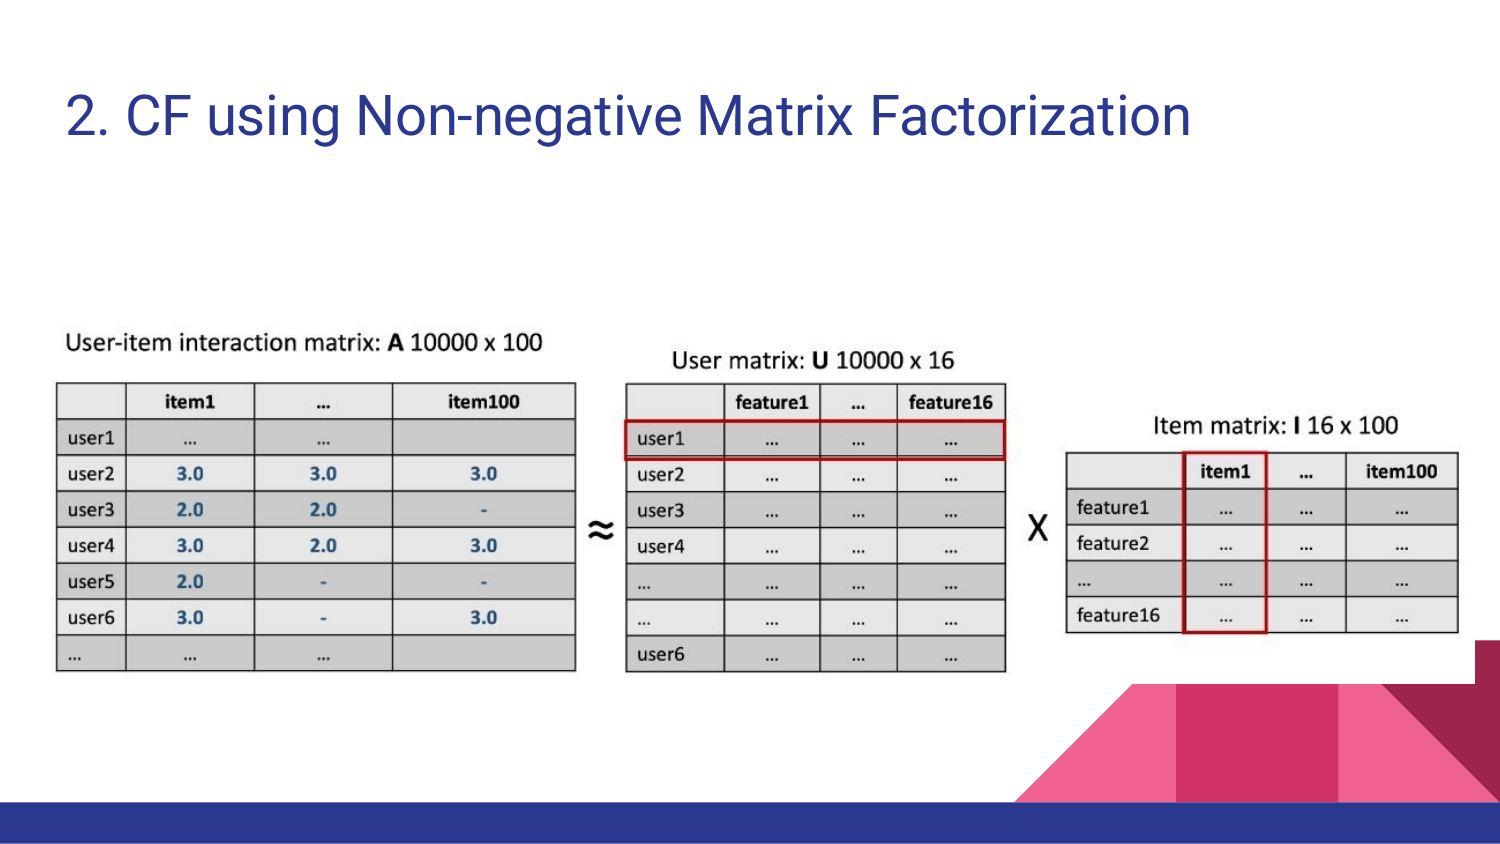

# 2. CF using Non-negative Matrix Factorization